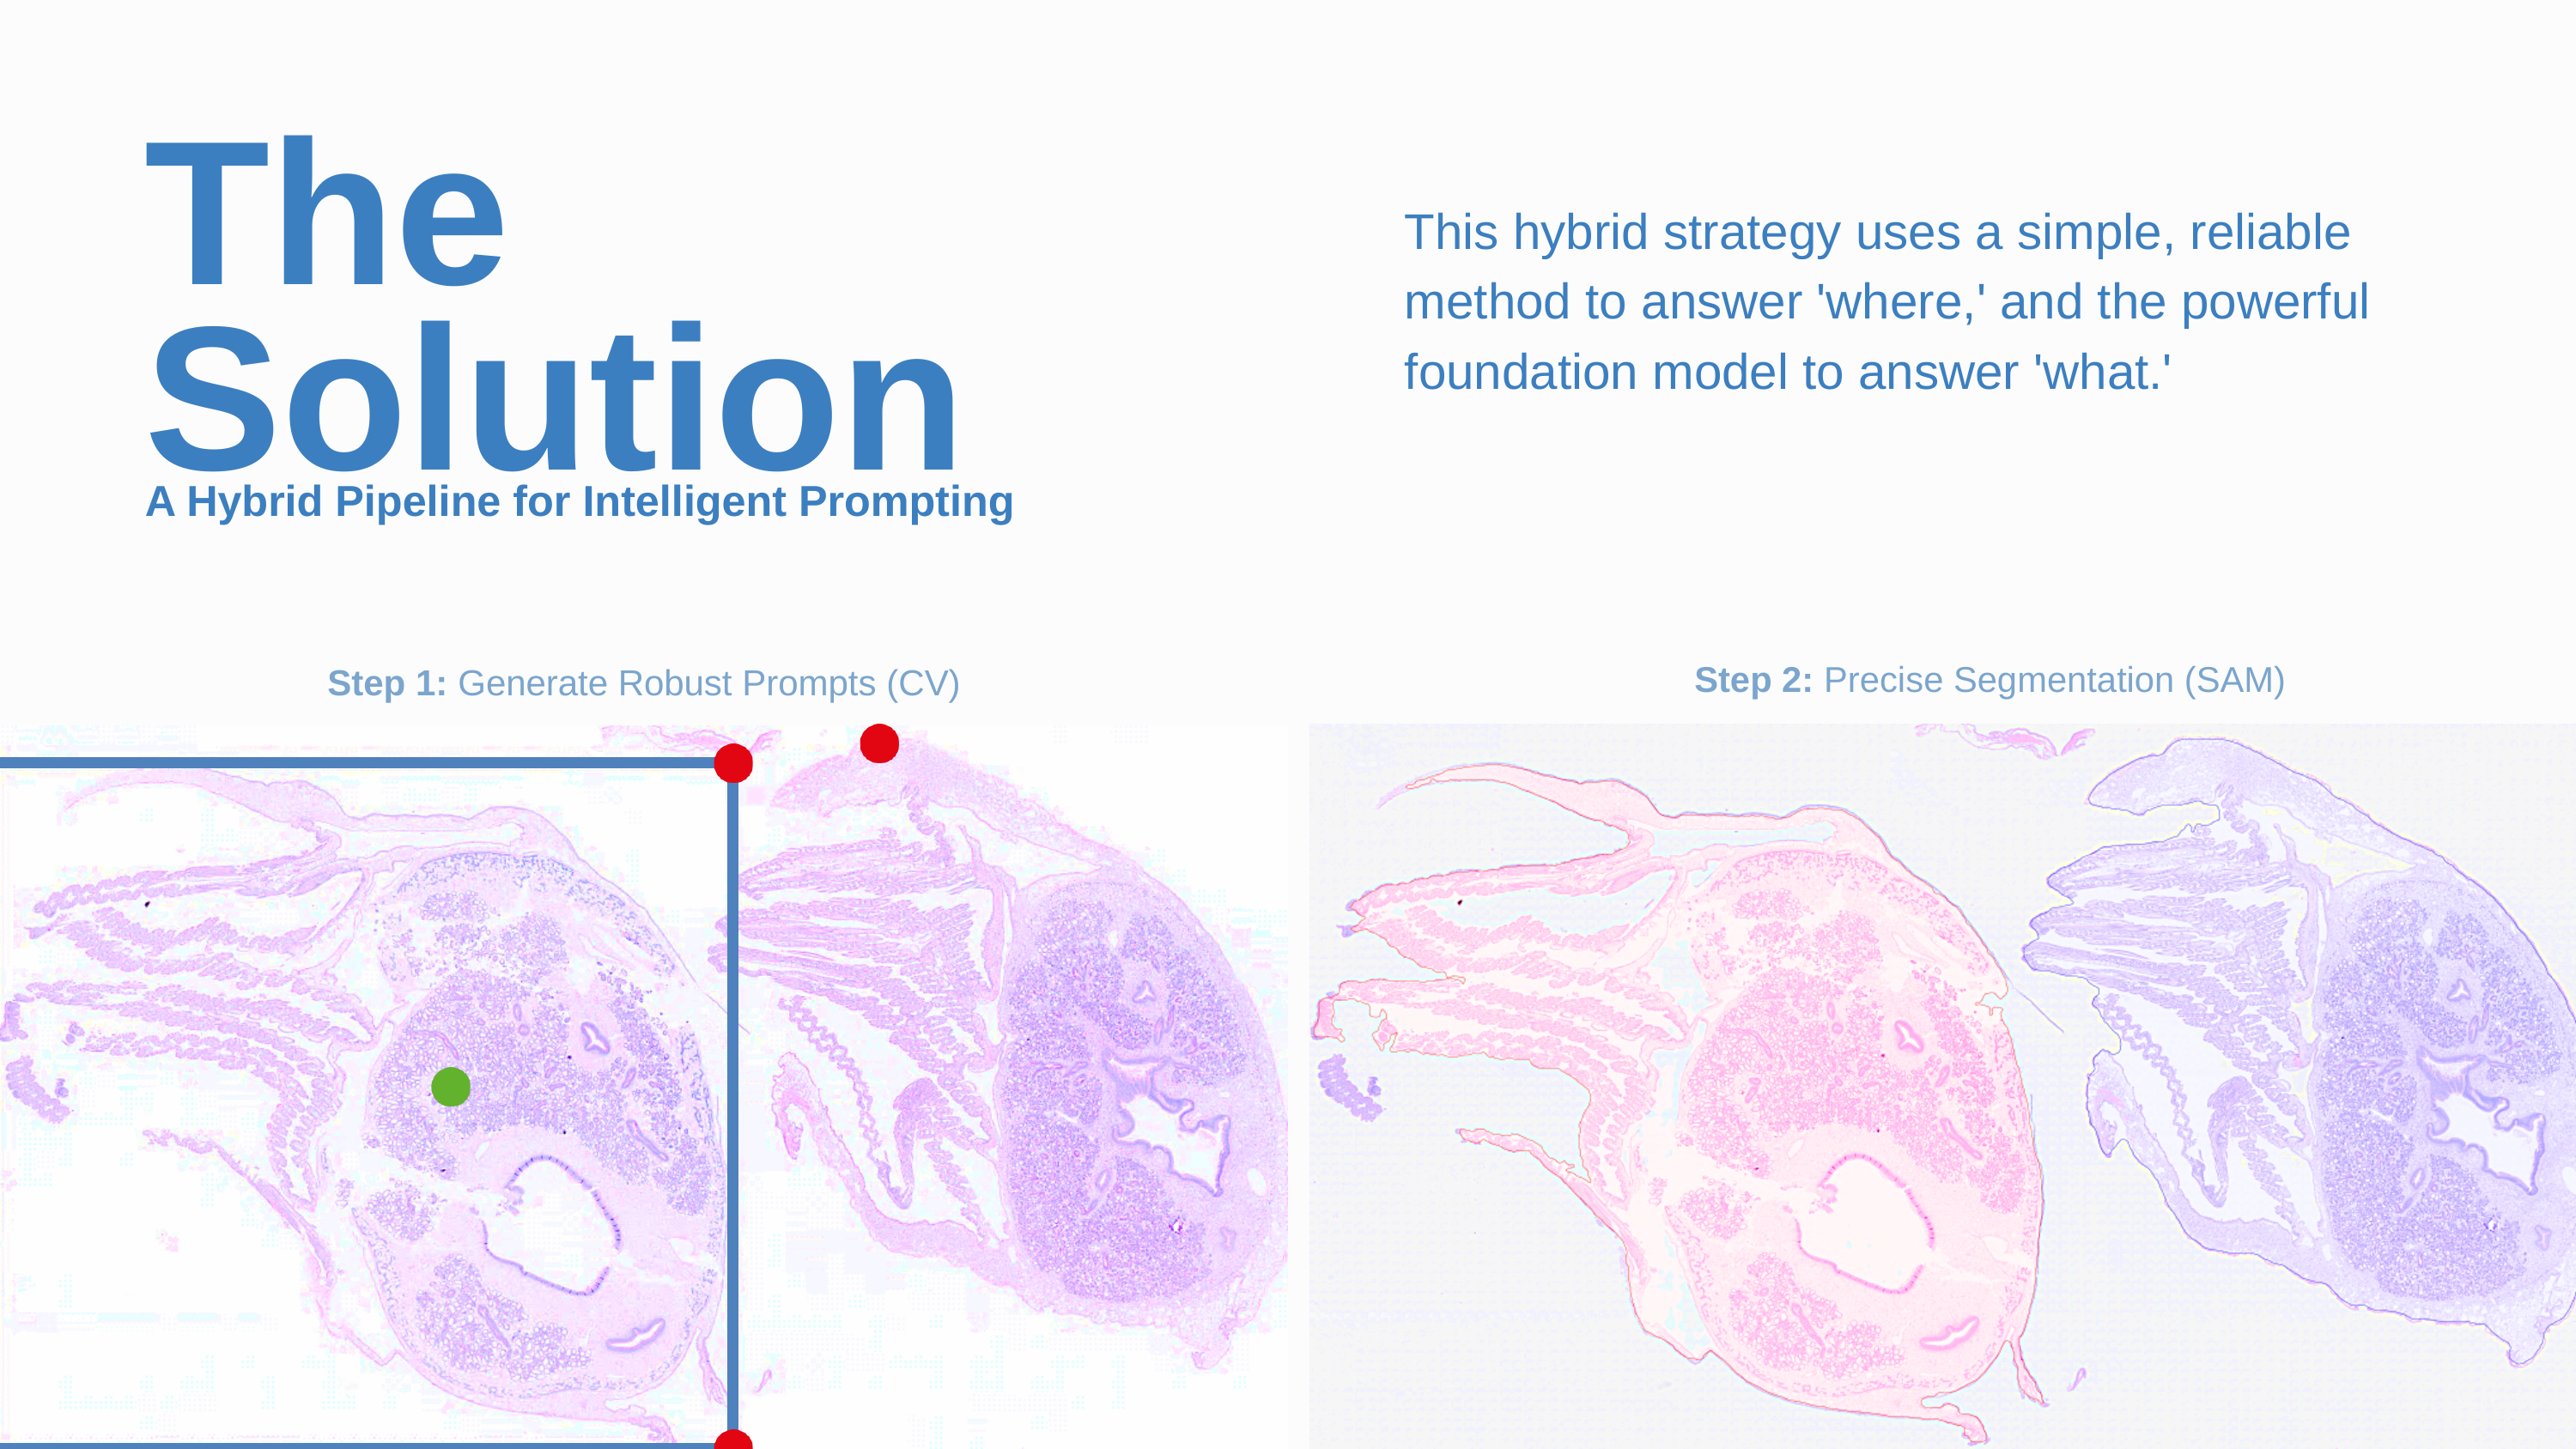

The Solution
This hybrid strategy uses a simple, reliable method to answer 'where,' and the powerful foundation model to answer 'what.'

A Hybrid Pipeline for Intelligent Prompting
Step 2: Precise Segmentation (SAM)

Step 1: Generate Robust Prompts (CV)